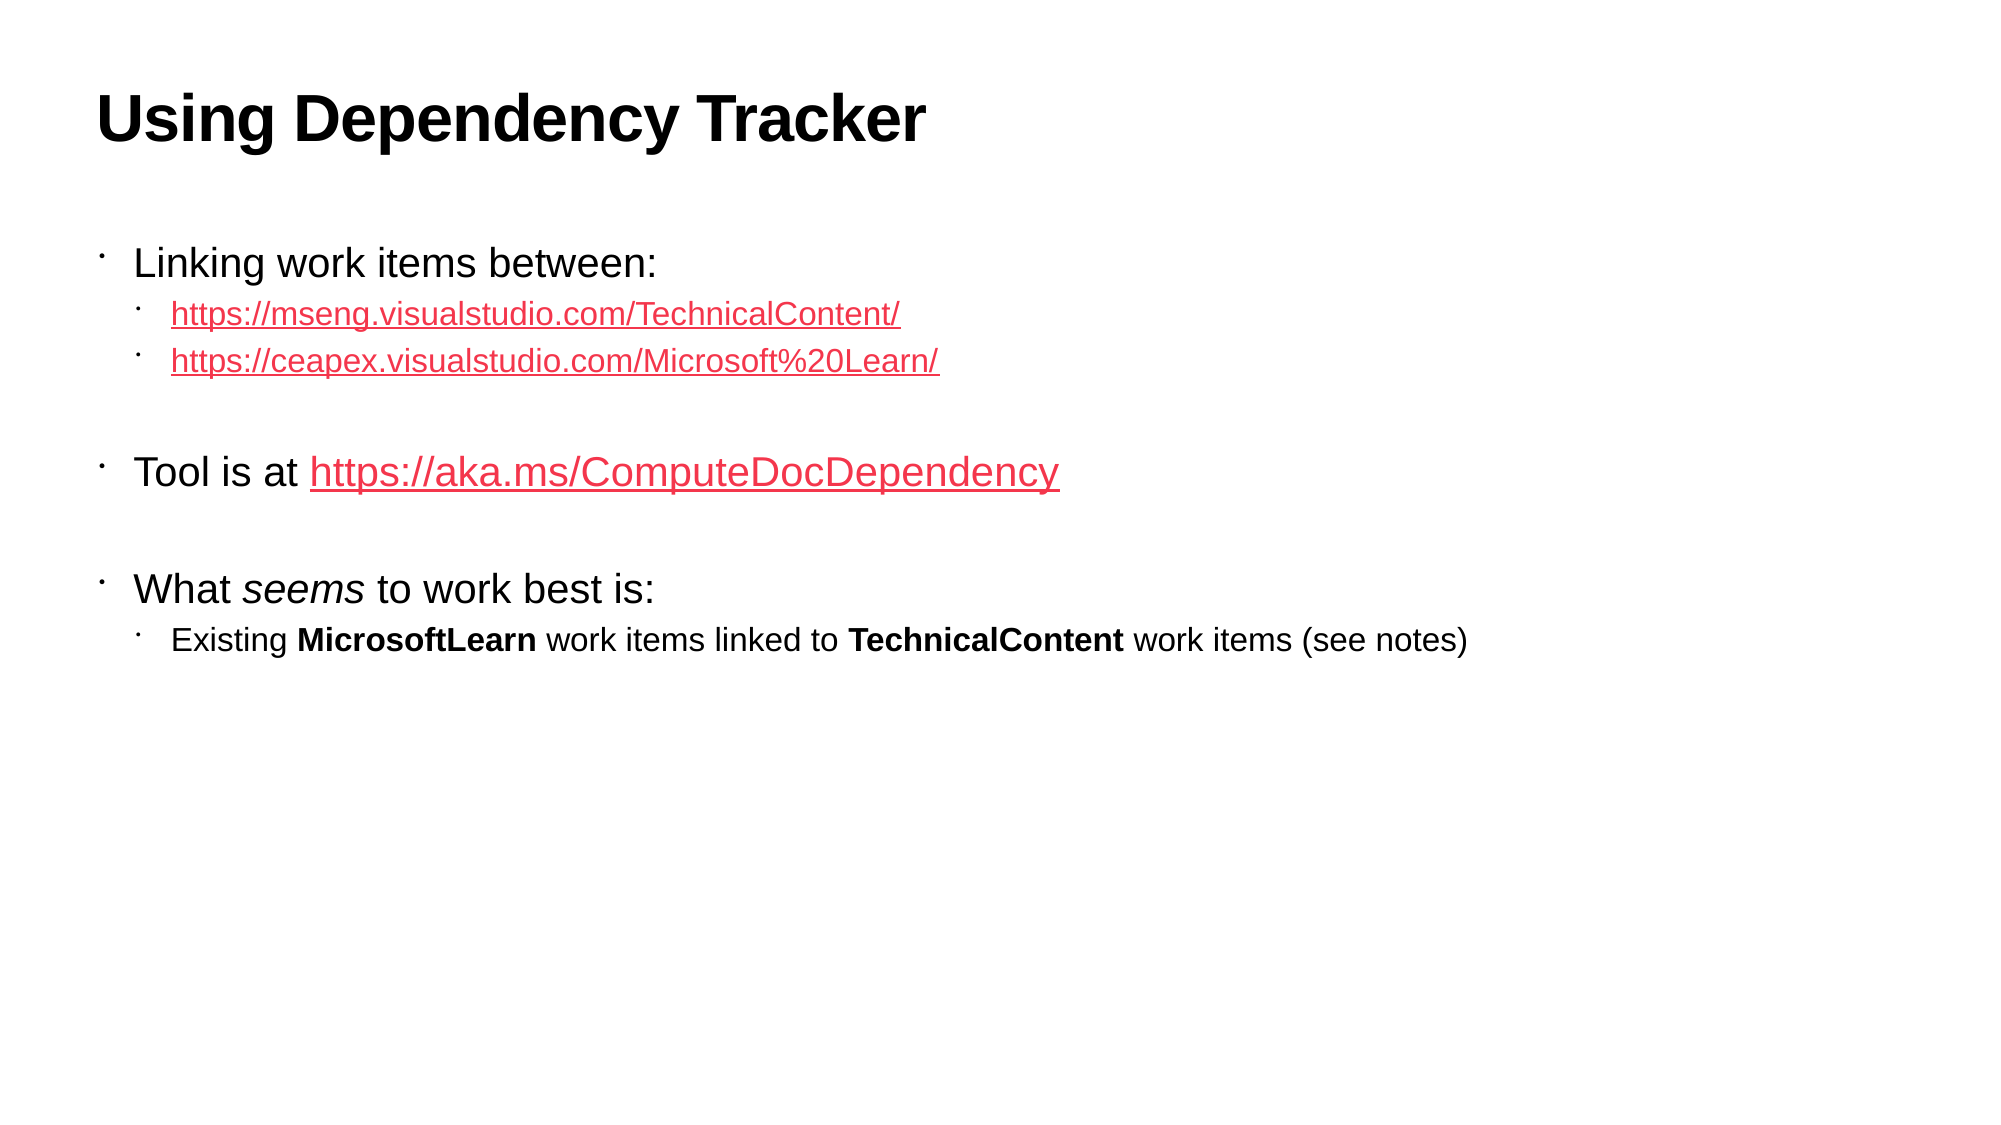

# Using Dependency Tracker
Linking work items between:
https://mseng.visualstudio.com/TechnicalContent/
https://ceapex.visualstudio.com/Microsoft%20Learn/

Tool is at https://aka.ms/ComputeDocDependency

What seems to work best is:
Existing MicrosoftLearn work items linked to TechnicalContent work items (see notes)